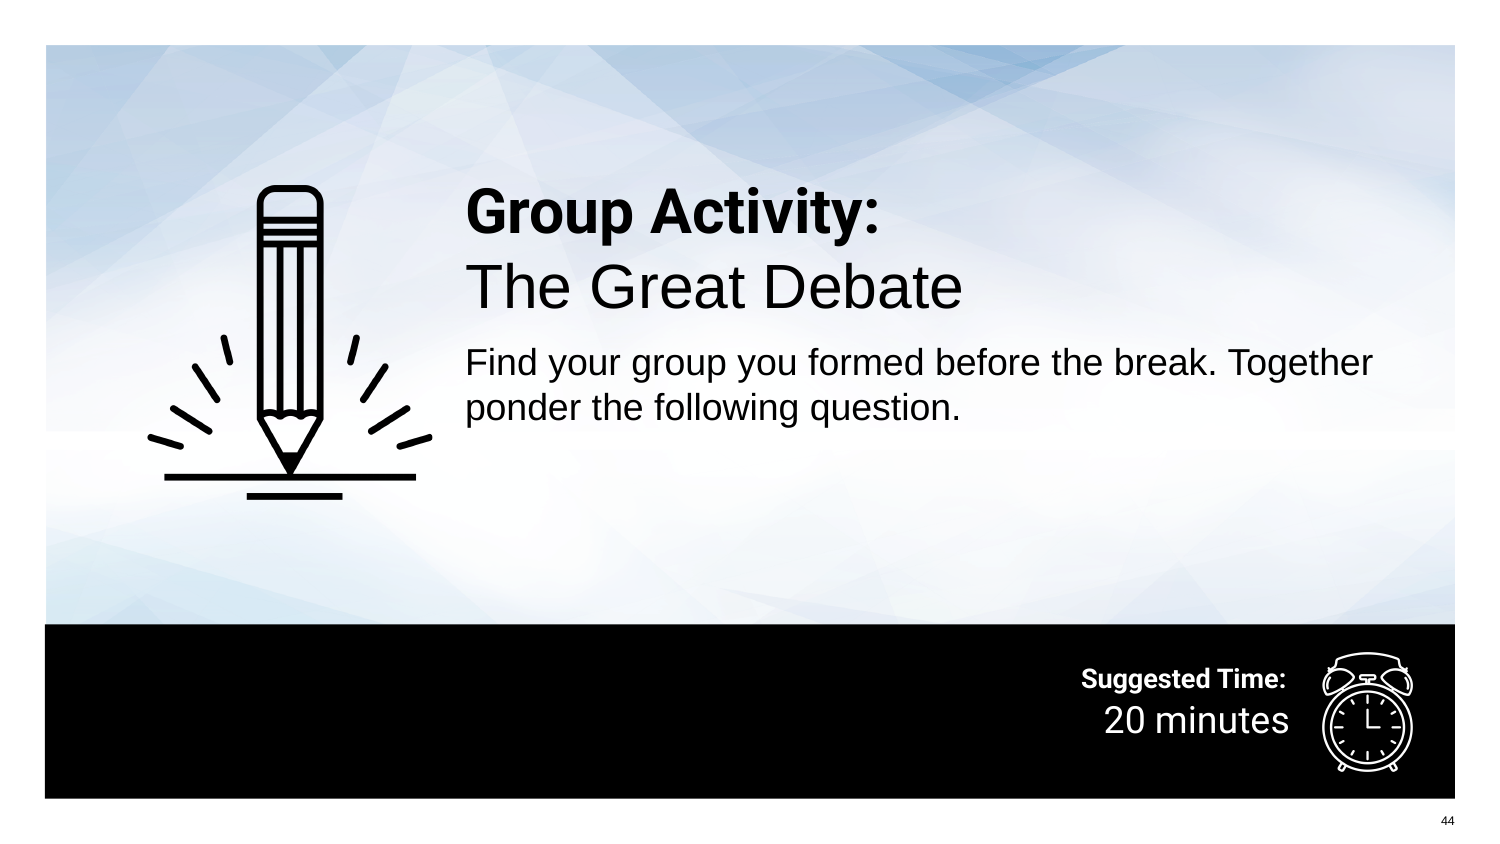

Group Activity:
The Great Debate
Find your group you formed before the break. Together ponder the following question.
# 20 minutes

44